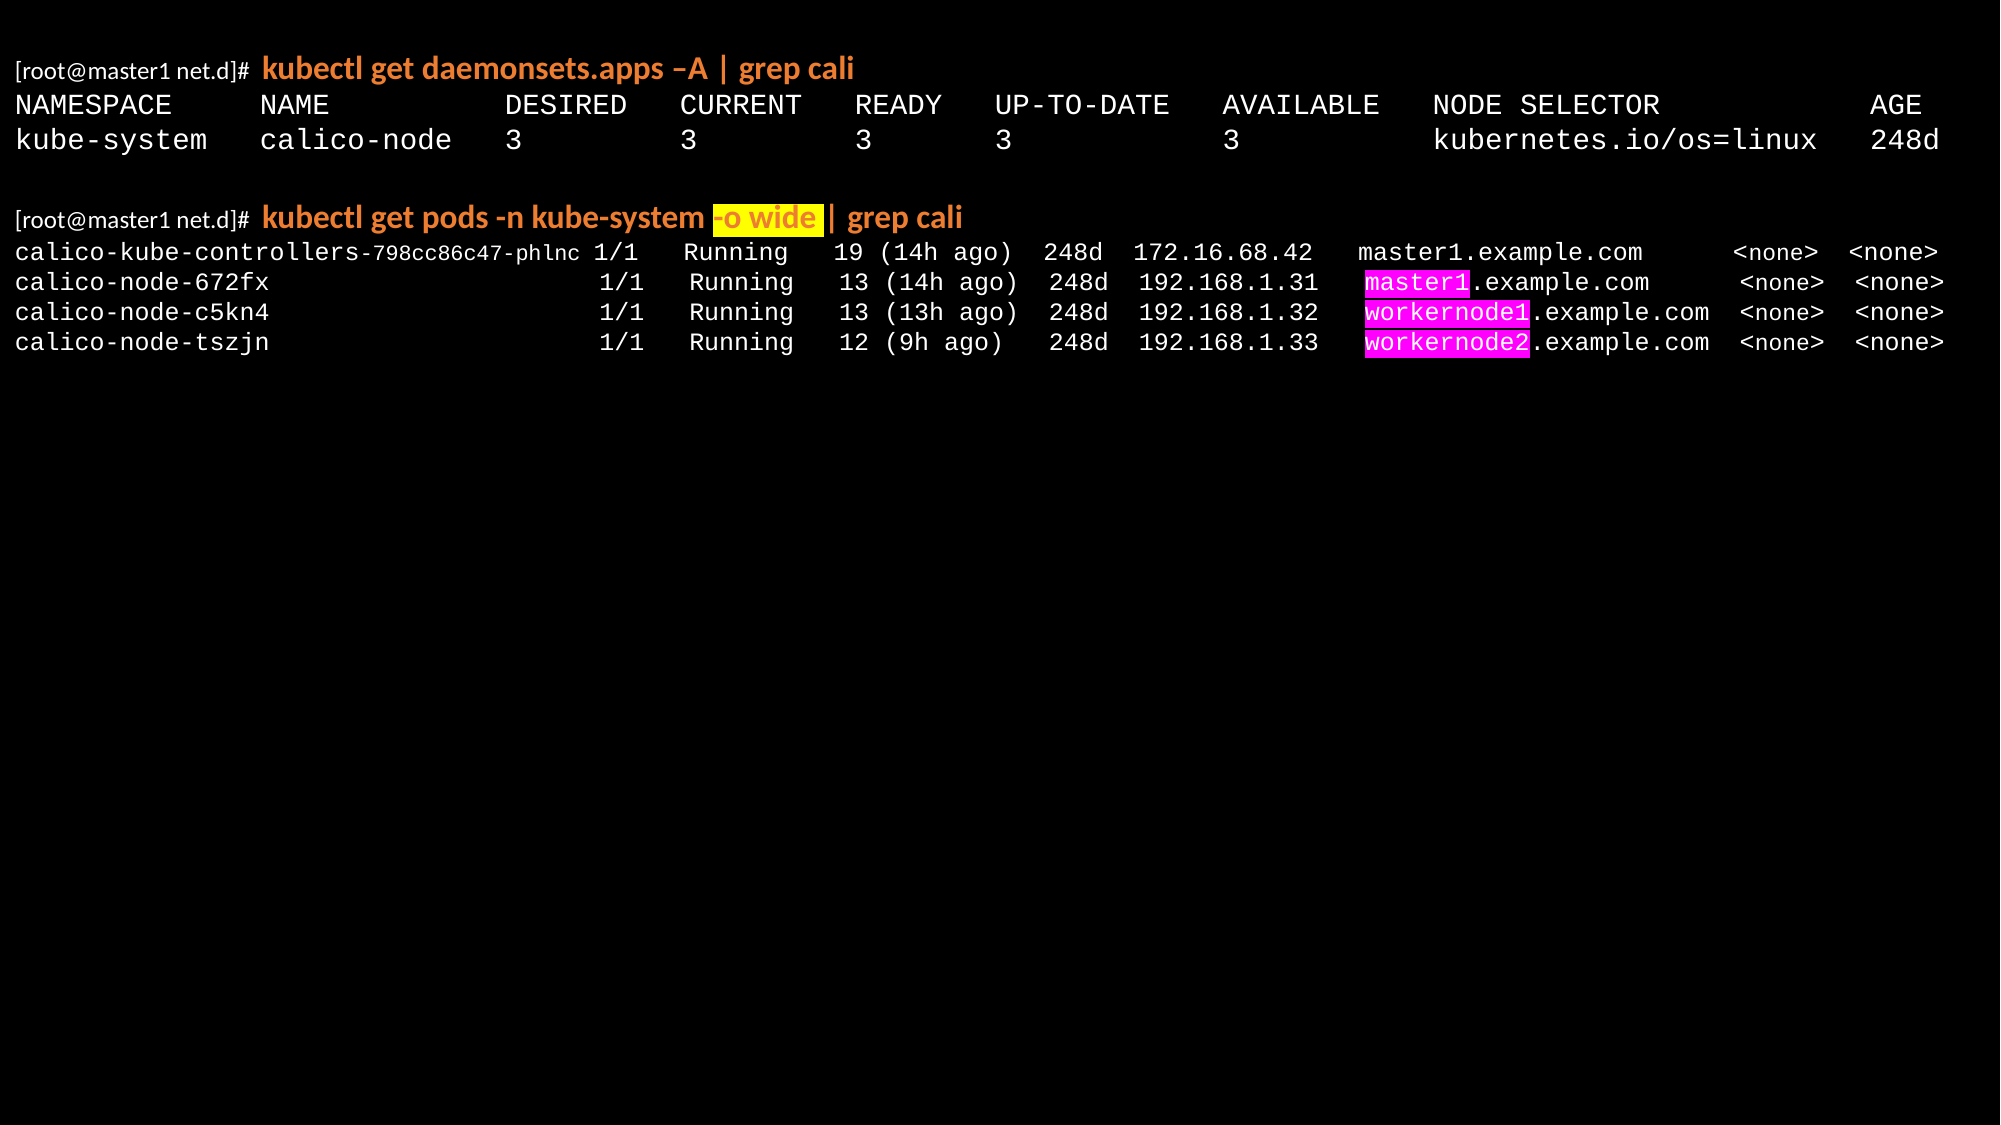

[root@master1 net.d]#  kubectl get daemonsets.apps –A | grep cali
NAMESPACE     NAME          DESIRED   CURRENT   READY   UP-TO-DATE   AVAILABLE   NODE SELECTOR            AGE
kube-system   calico-node   3         3         3       3            3           kubernetes.io/os=linux   248d

[root@master1 net.d]#  kubectl get pods -n kube-system -o wide | grep cali
calico-kube-controllers-798cc86c47-phlnc 1/1   Running   19 (14h ago)  248d  172.16.68.42   master1.example.com      <none>  <none>
calico-node-672fx                      1/1   Running   13 (14h ago)  248d  192.168.1.31   master1.example.com      <none>  <none>
calico-node-c5kn4                      1/1   Running   13 (13h ago)  248d  192.168.1.32   workernode1.example.com  <none>  <none>
calico-node-tszjn                      1/1   Running   12 (9h ago)   248d  192.168.1.33   workernode2.example.com  <none>  <none>